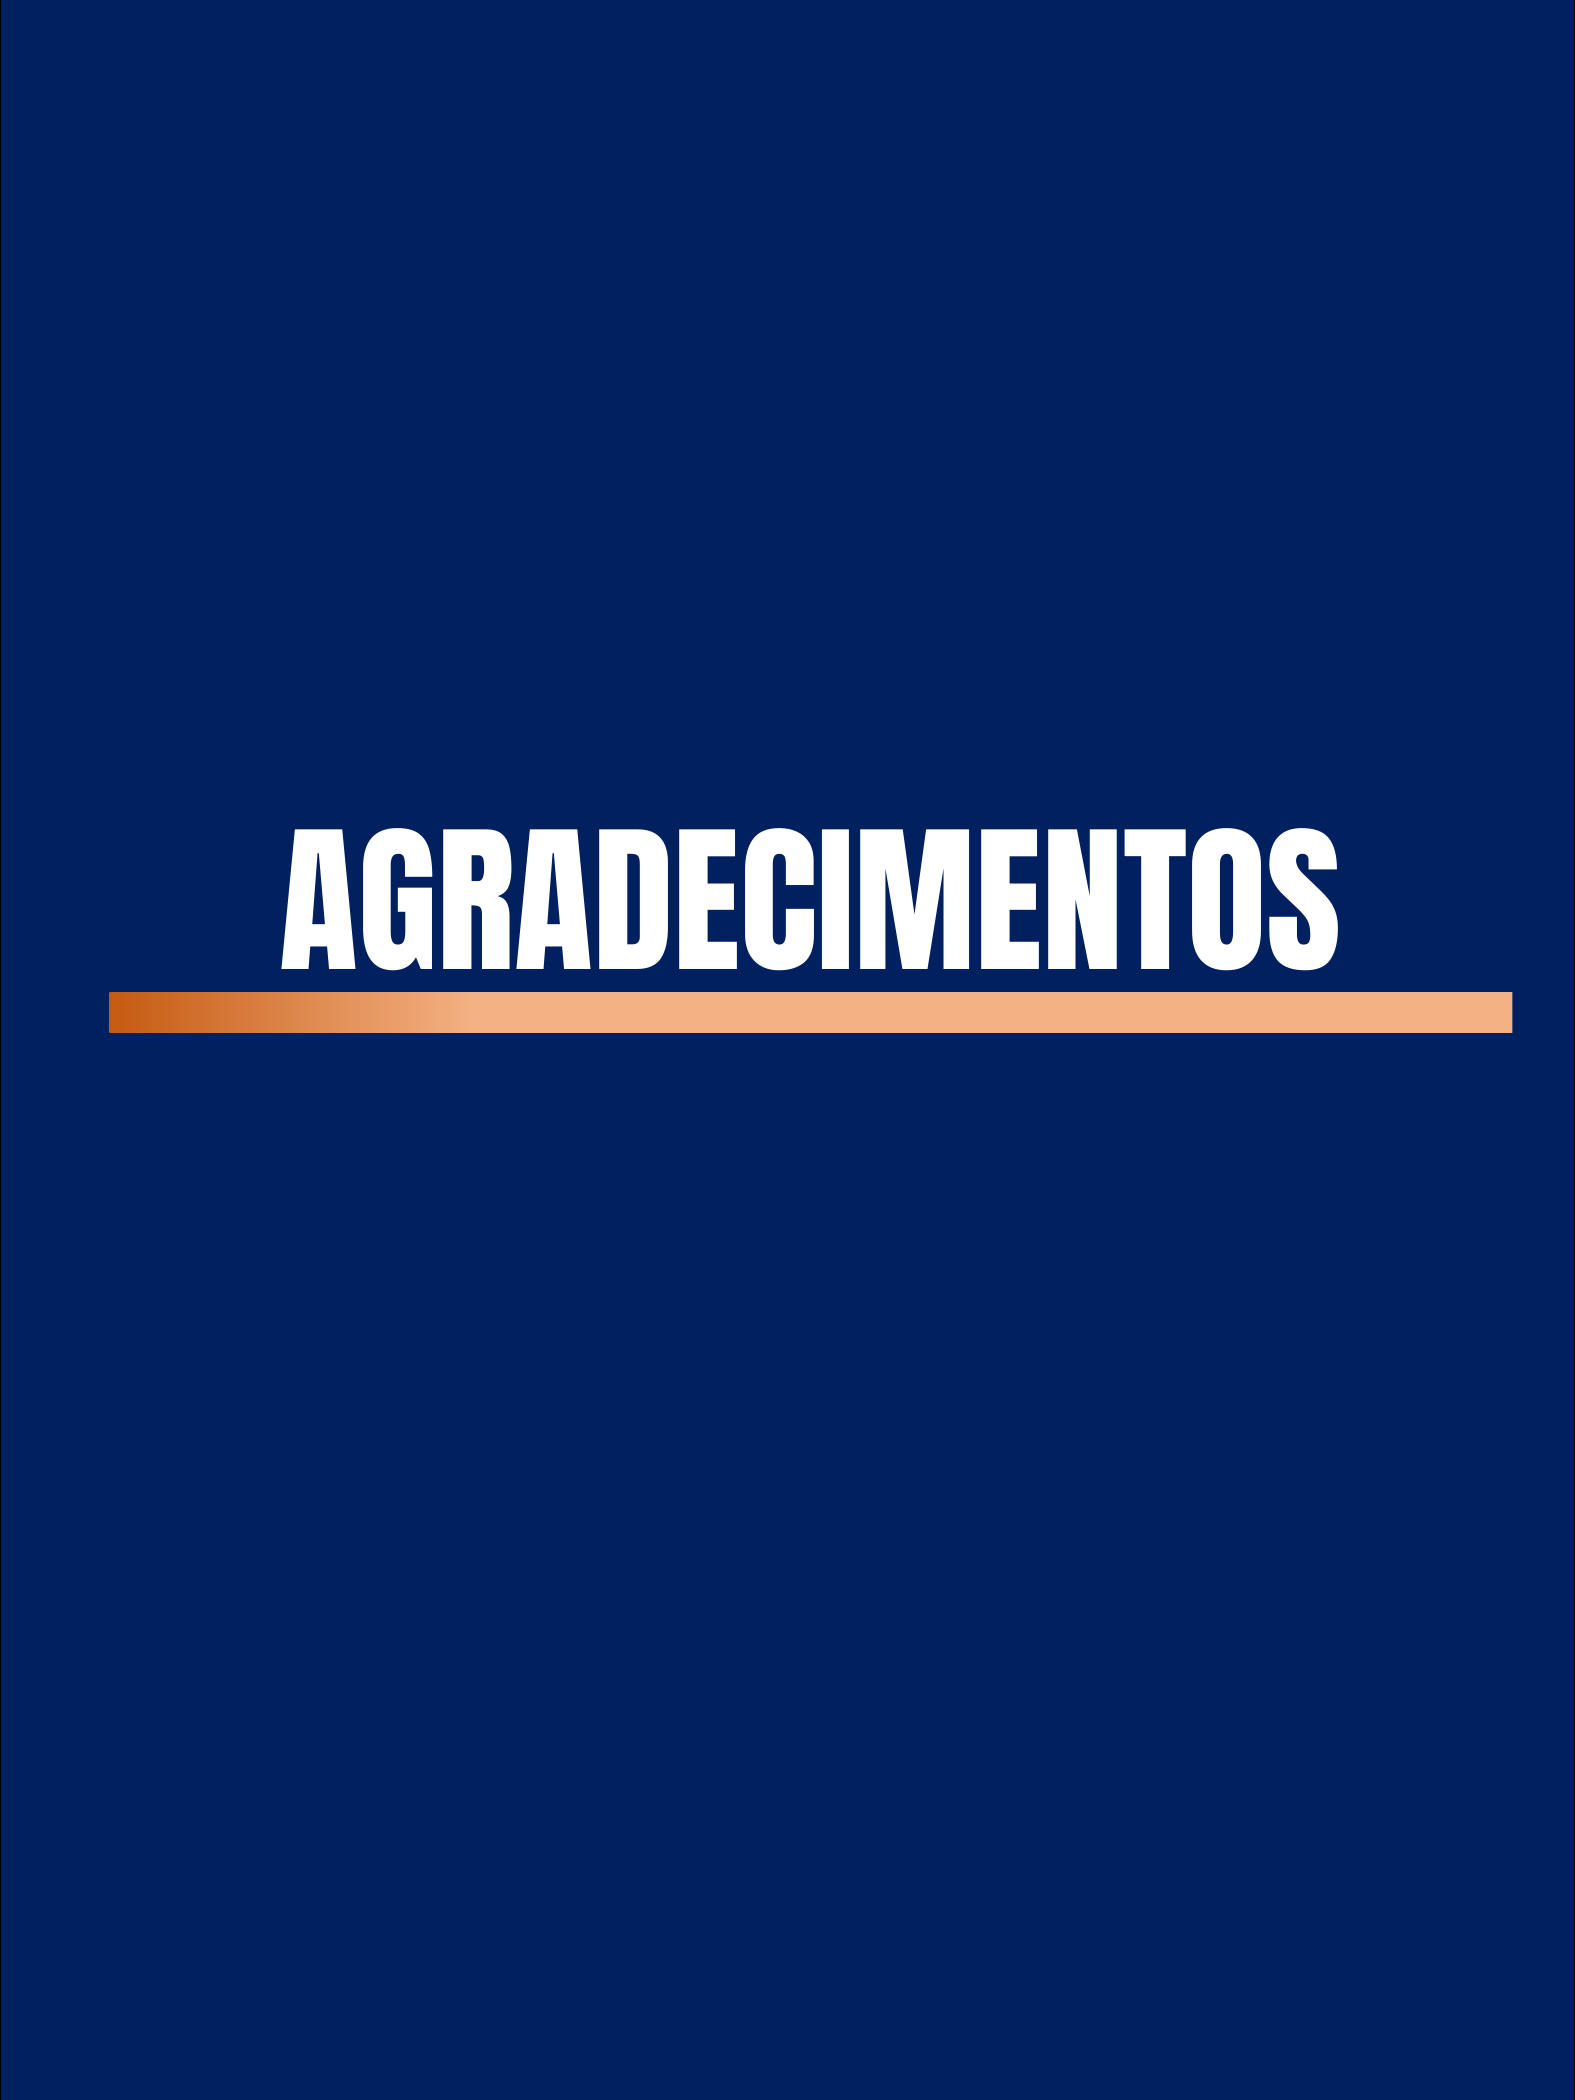

AGRADECIMENTOS

Importância da IE - Débora de Oliveira
15